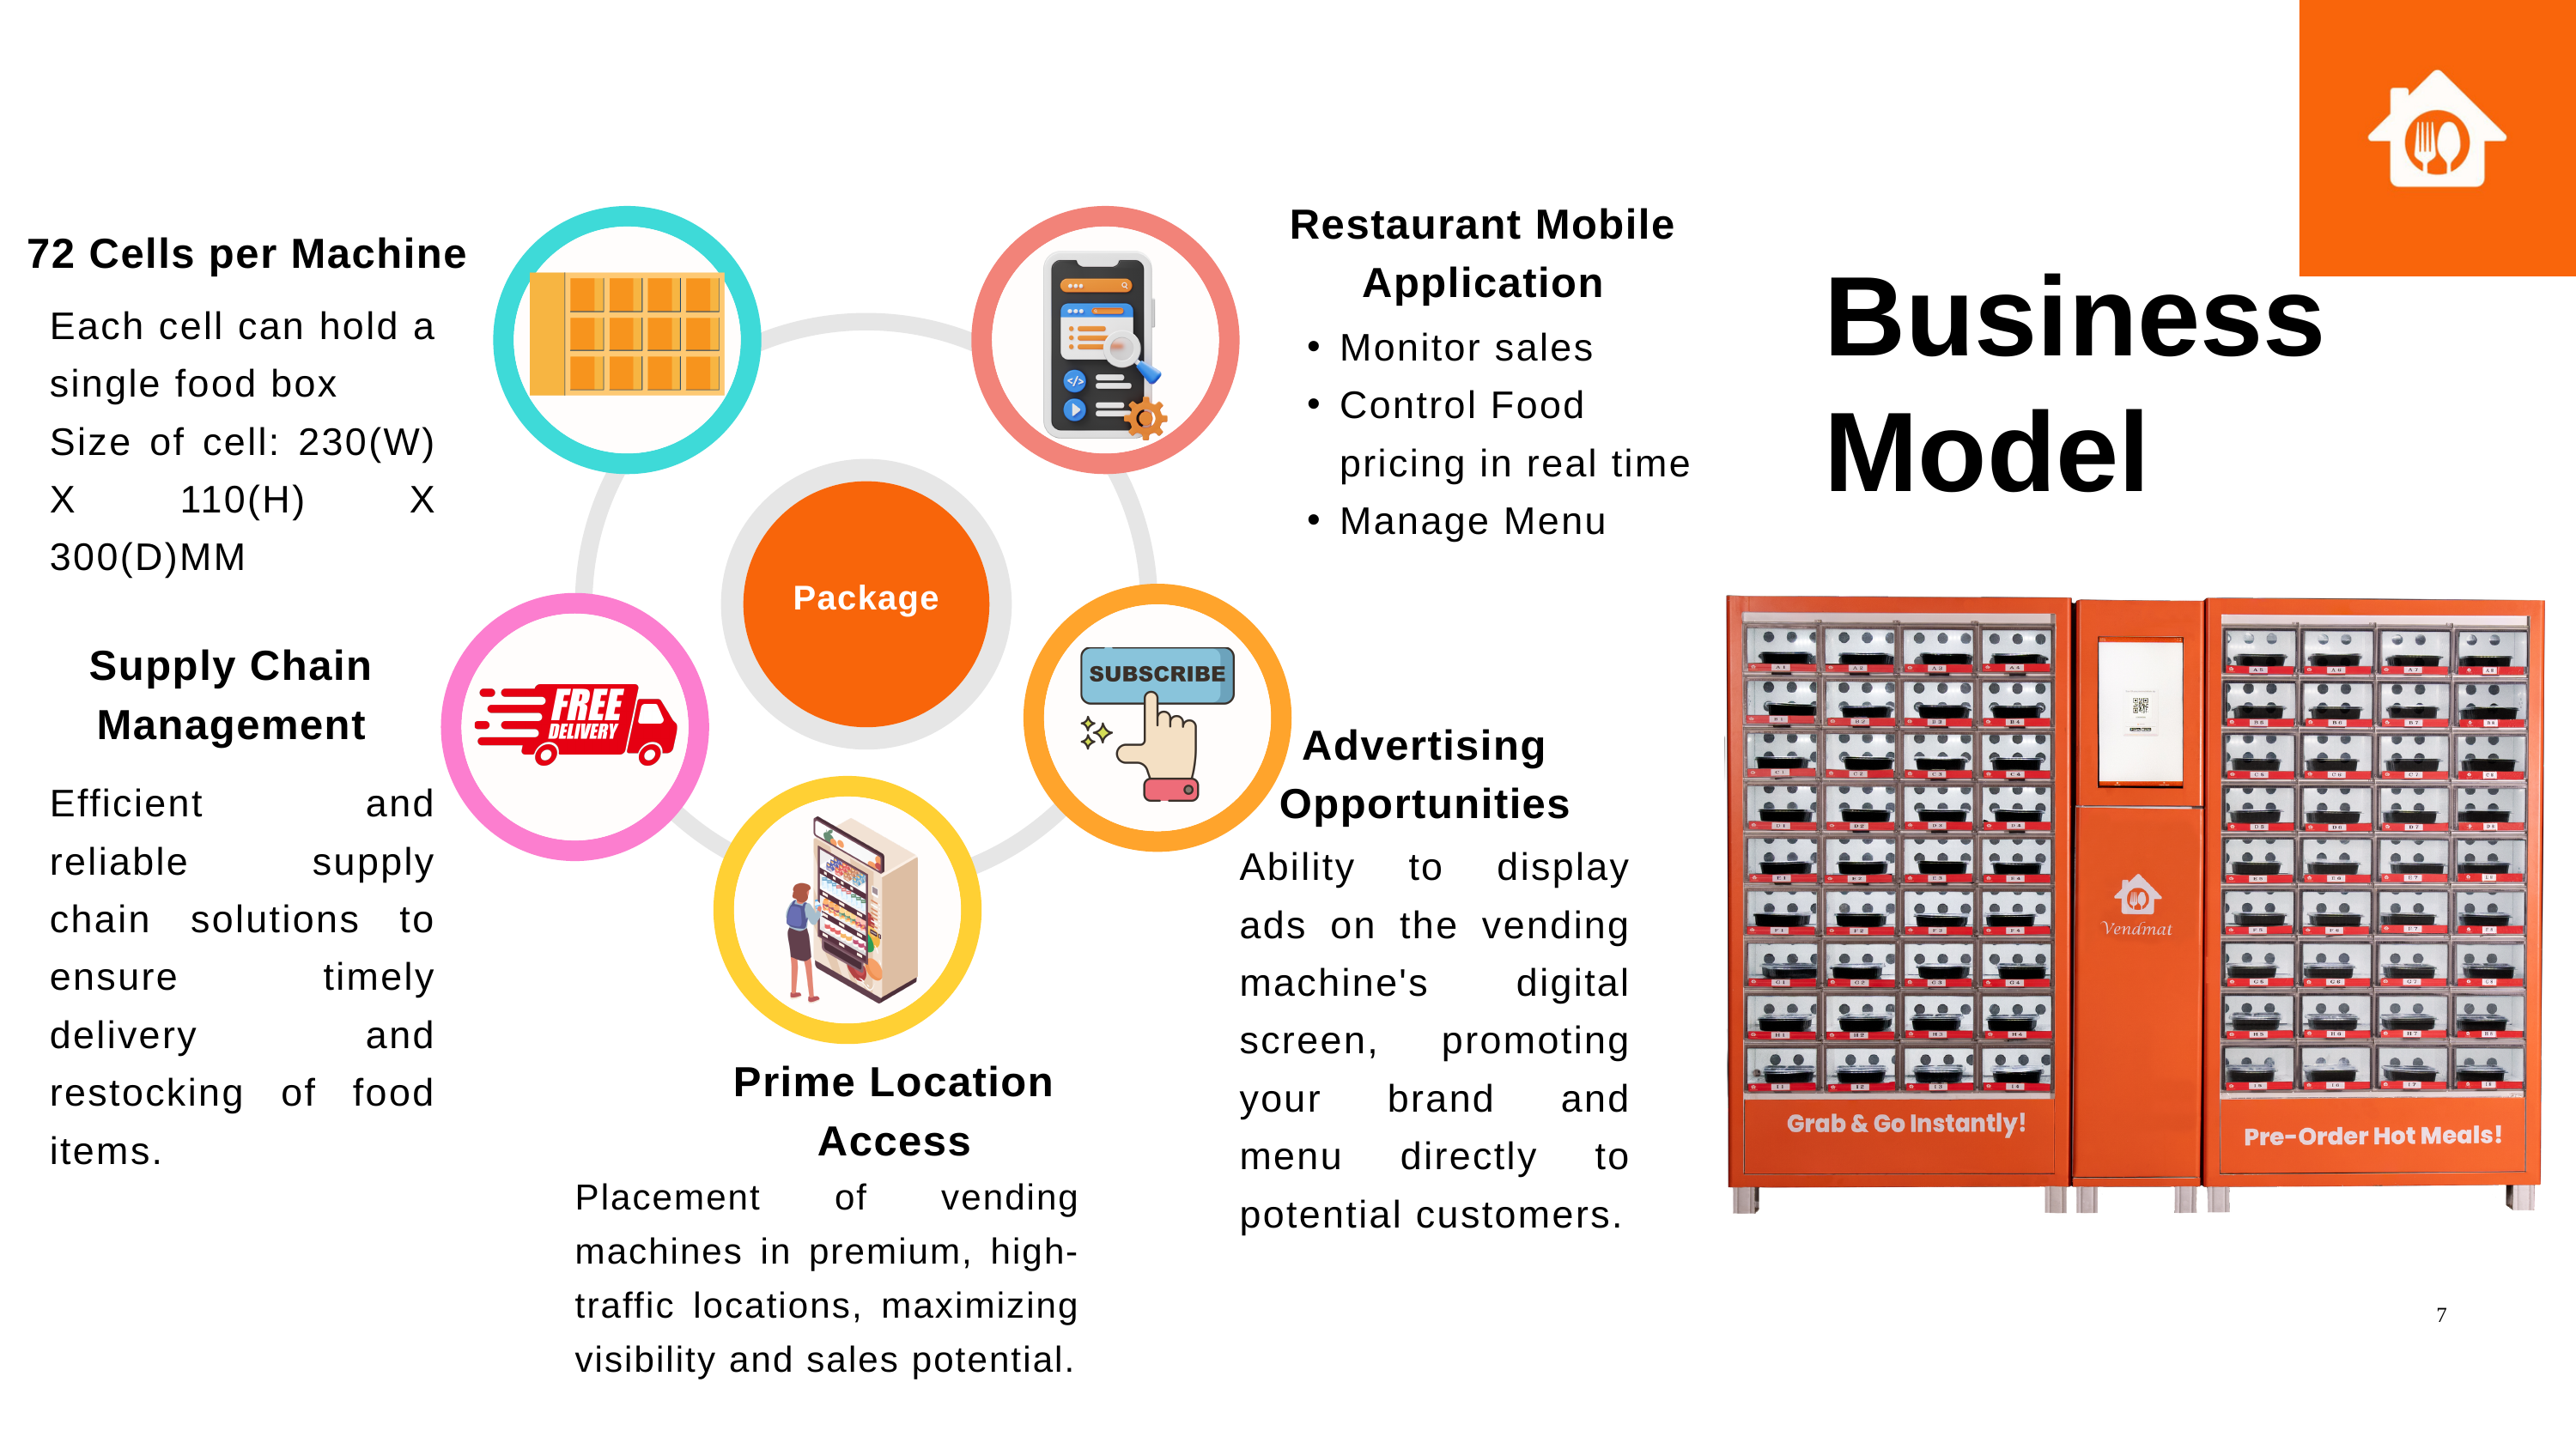

Restaurant Mobile Application

72 Cells per Machine
Business Model

Each cell can hold a single food box
Size of cell: 230(W) X 110(H) X 300(D)MM

Monitor sales
Control Food pricing in real time
Manage Menu

Package

Supply Chain Management

Advertising Opportunities
Efficient and reliable supply chain solutions to ensure timely delivery and restocking of food items.

Ability to display ads on the vending machine's digital screen, promoting your brand and menu directly to potential customers.
Prime Location Access
Placement of vending machines in premium, high-traffic locations, maximizing visibility and sales potential.
7